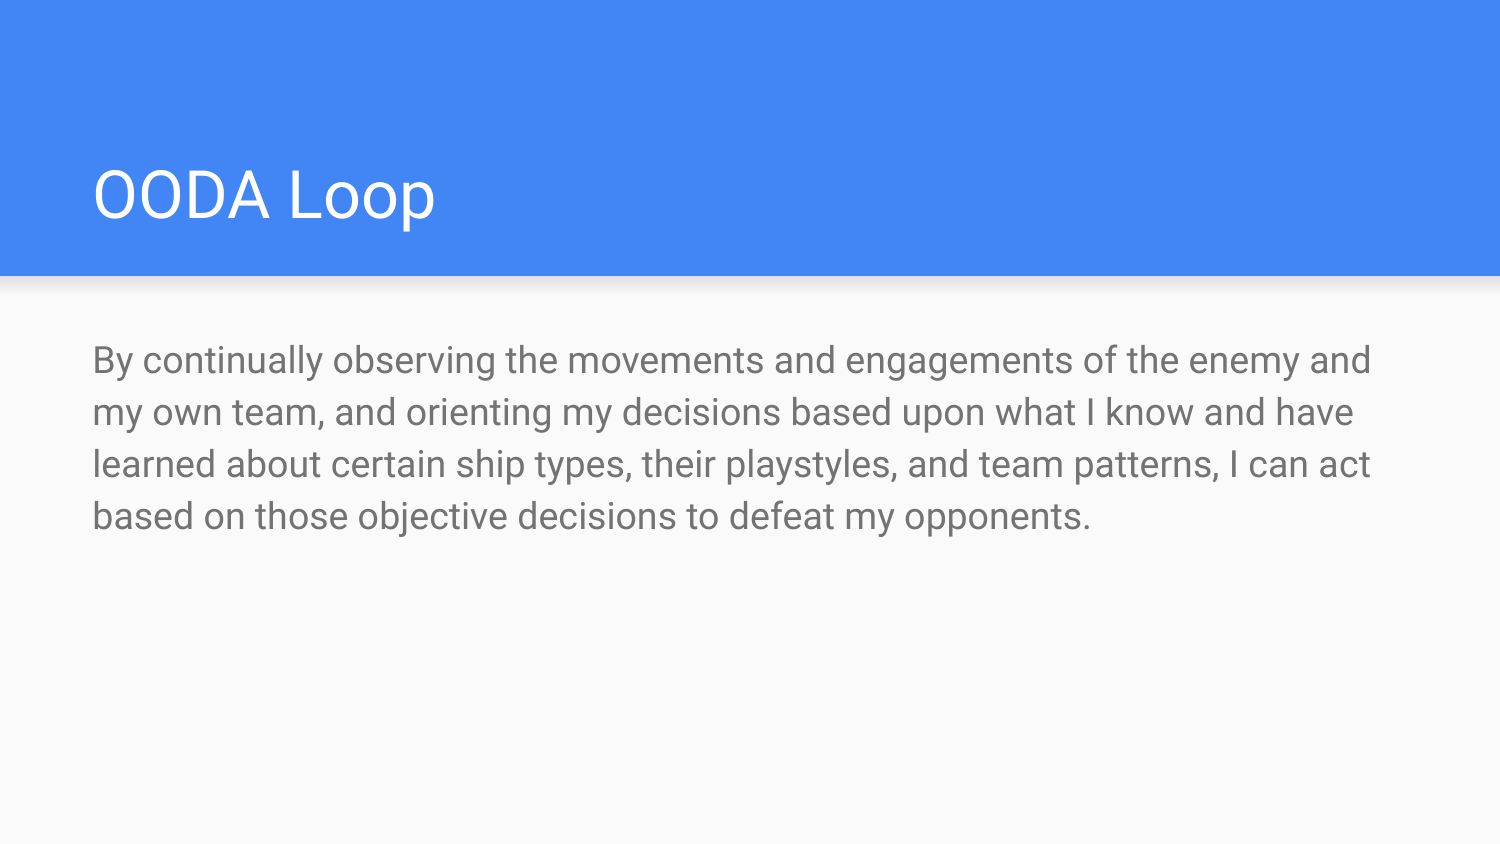

# OODA Loop
By continually observing the movements and engagements of the enemy and my own team, and orienting my decisions based upon what I know and have learned about certain ship types, their playstyles, and team patterns, I can act based on those objective decisions to defeat my opponents.